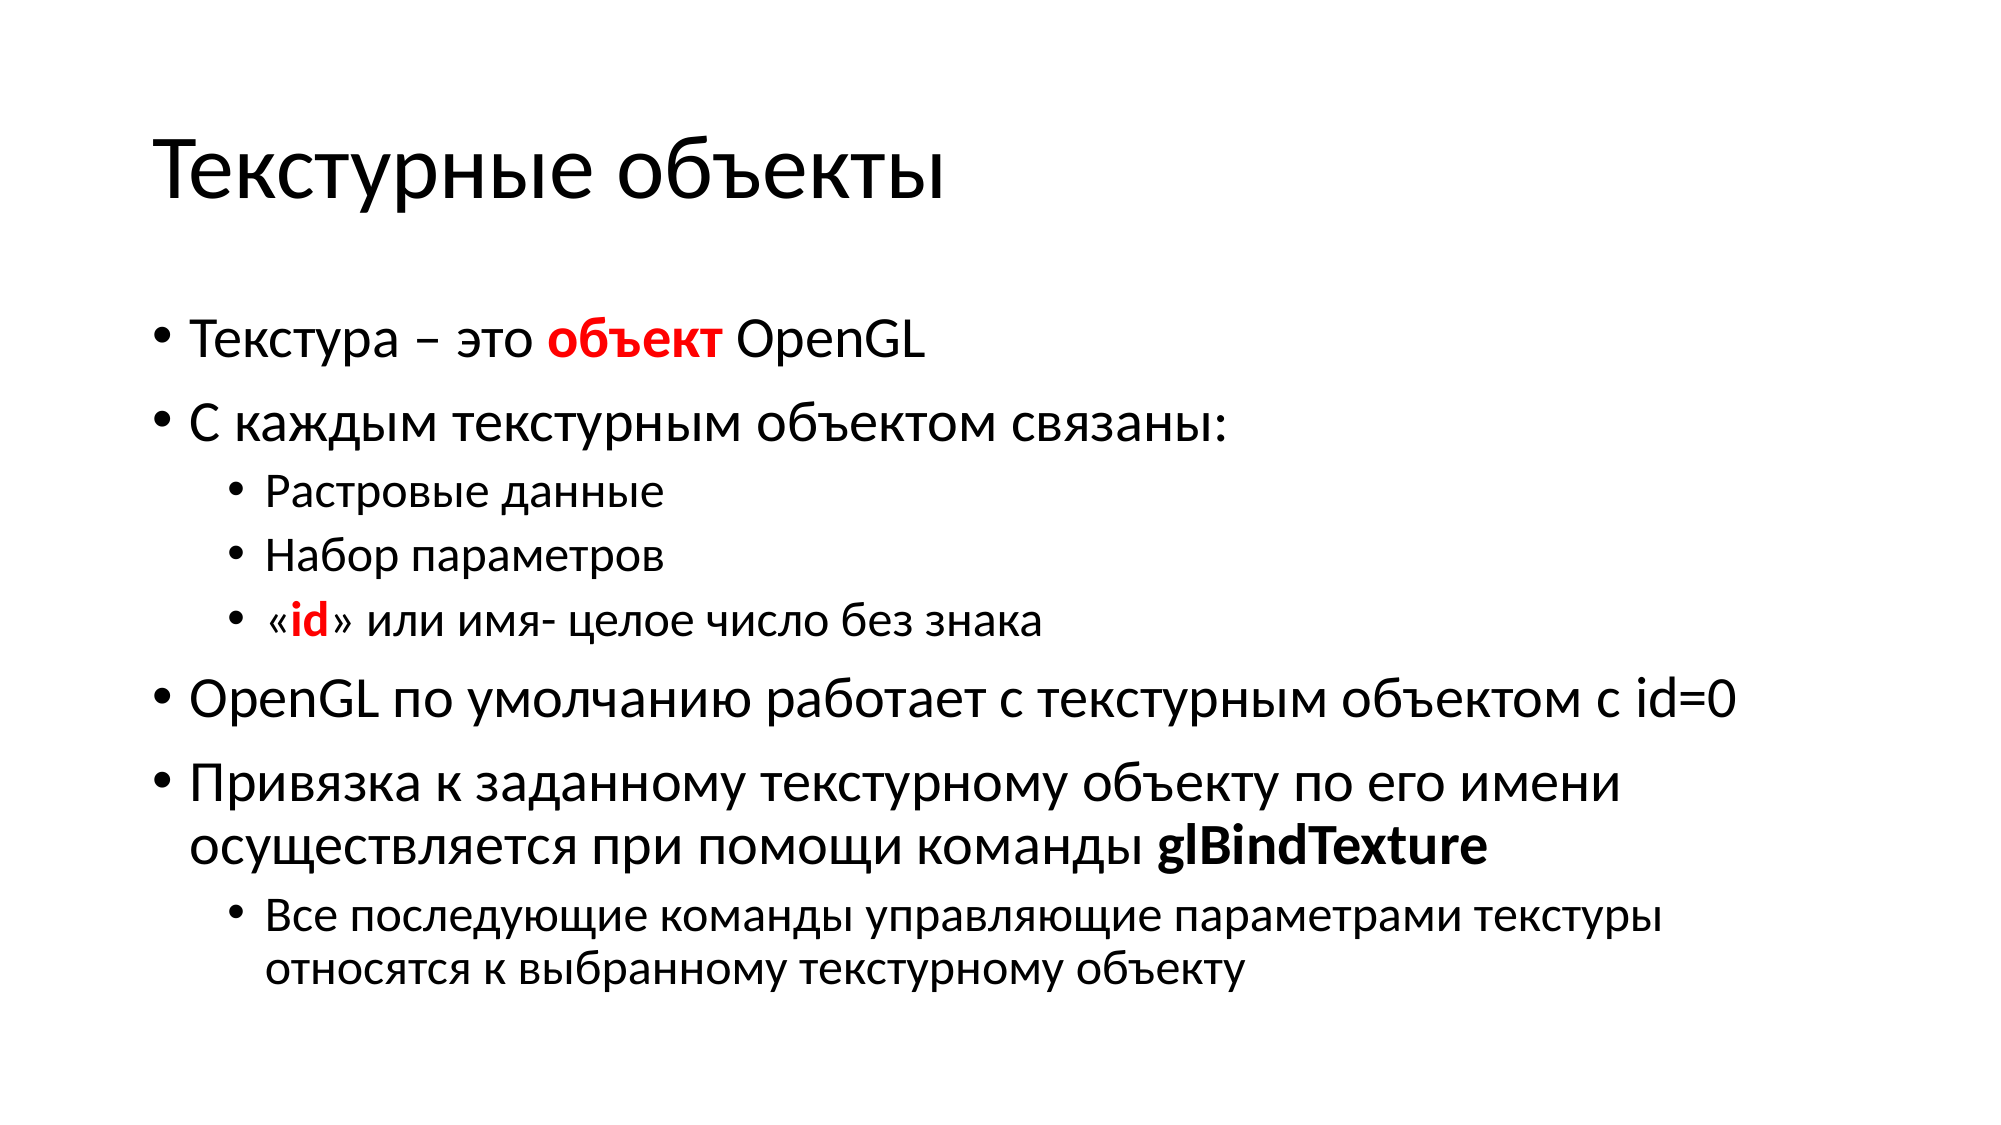

# Текстурные объекты
Текстура – это объект OpenGL
С каждым текстурным объектом связаны:
Растровые данные
Набор параметров
«id» или имя- целое число без знака
OpenGL по умолчанию работает с текстурным объектом с id=0
Привязка к заданному текстурному объекту по его имени осуществляется при помощи команды glBindTexture
Все последующие команды управляющие параметрами текстуры относятся к выбранному текстурному объекту